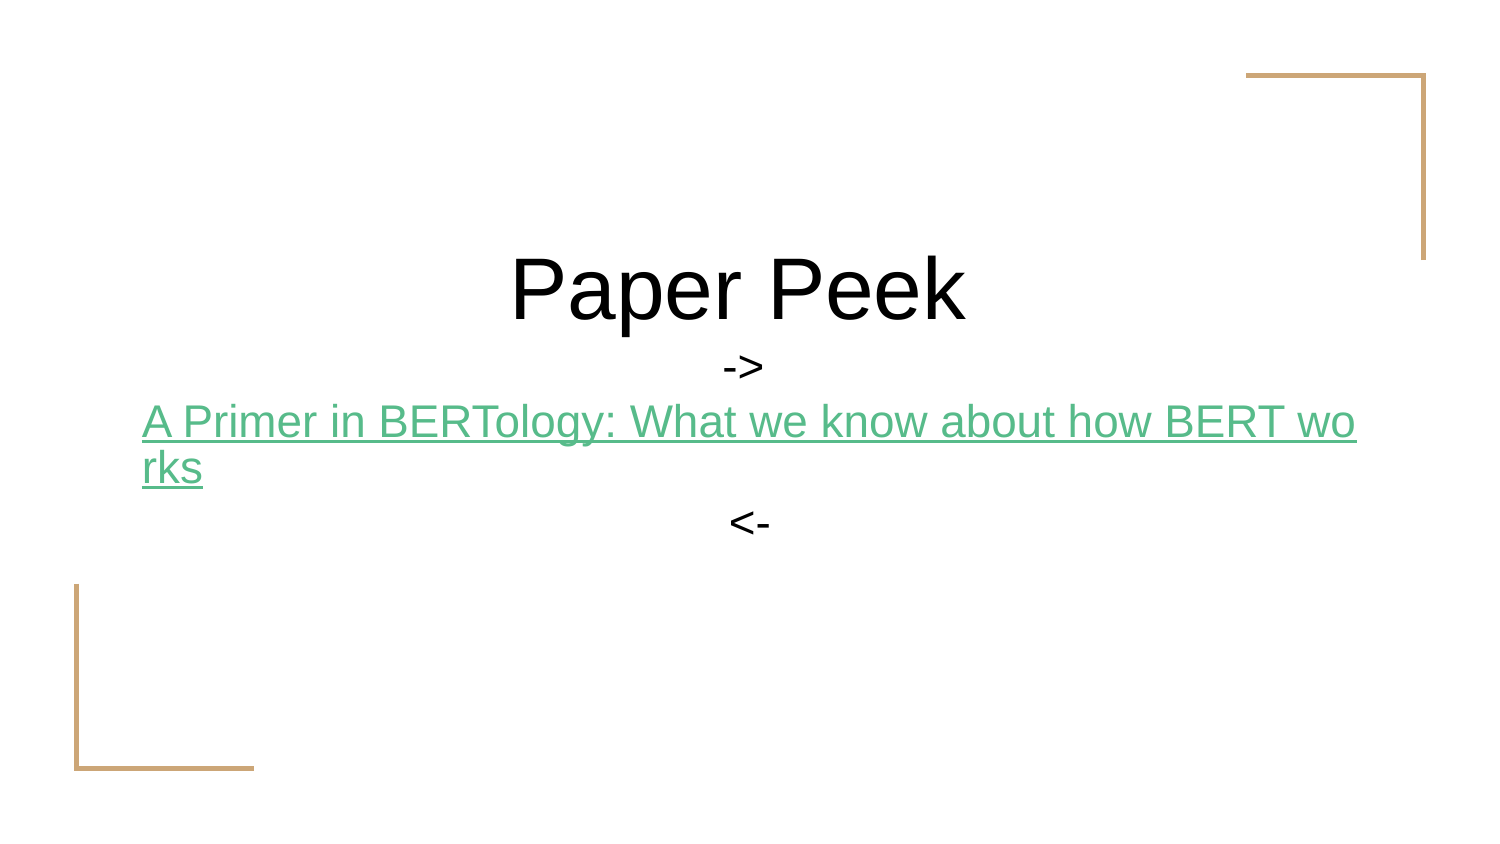

# Paper Peek
-> A Primer in BERTology: What we know about how BERT works<-